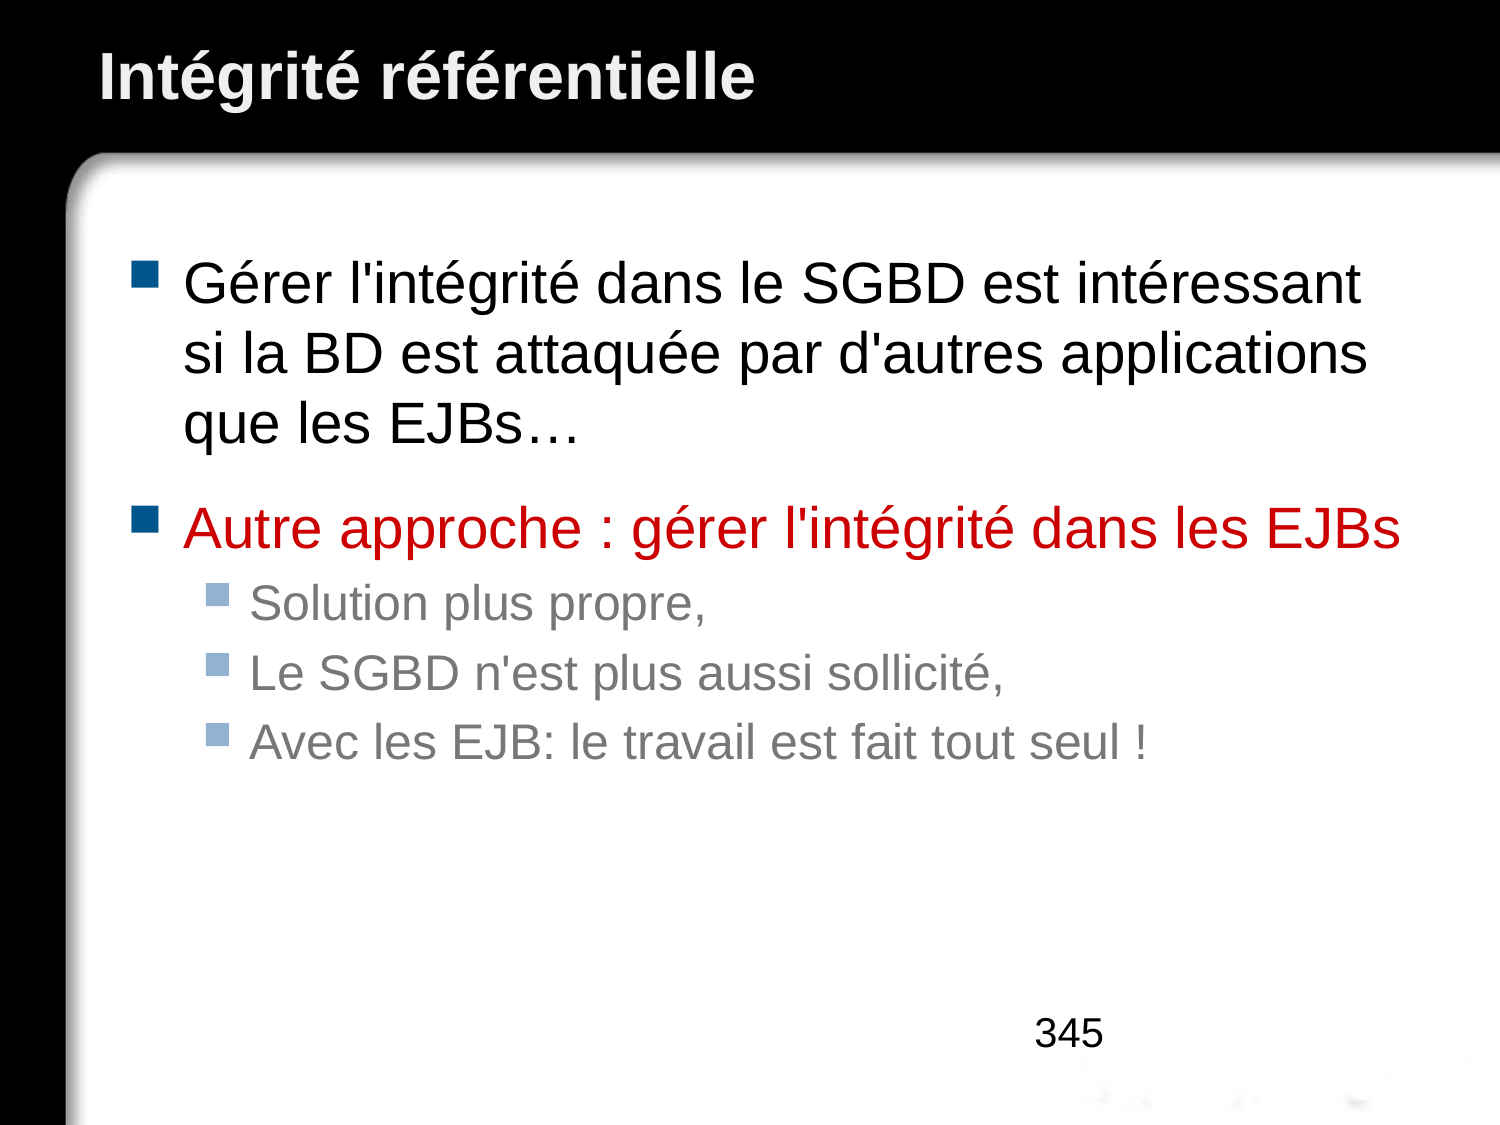

# Intégrité référentielle
Gérer l'intégrité dans le SGBD est intéressant si la BD est attaquée par d'autres applications que les EJBs…
Autre approche : gérer l'intégrité dans les EJBs
Solution plus propre,
Le SGBD n'est plus aussi sollicité,
Avec les EJB: le travail est fait tout seul !